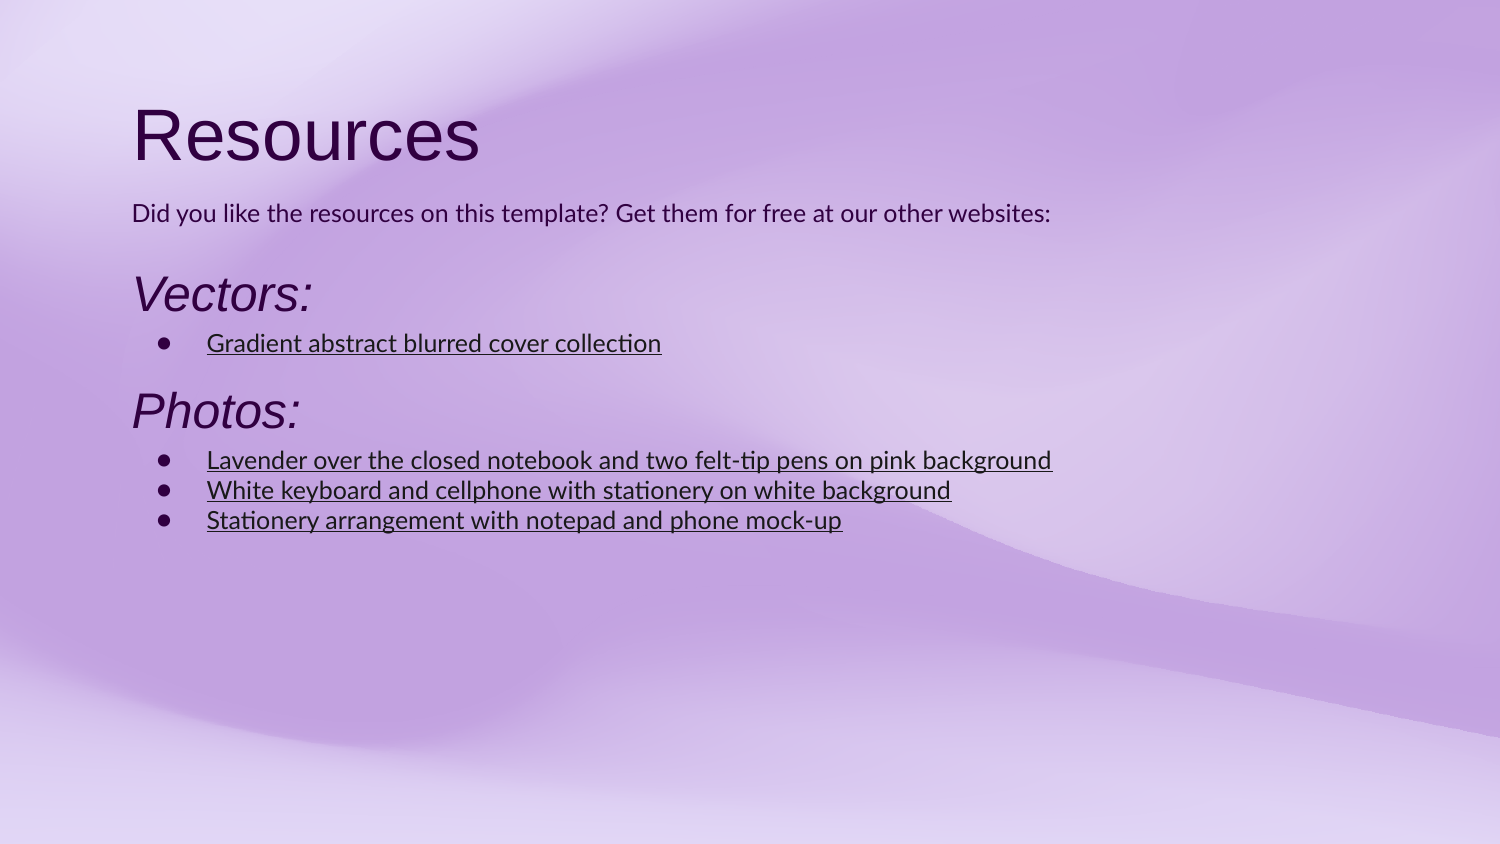

# Resources
Did you like the resources on this template? Get them for free at our other websites:
Vectors:
Gradient abstract blurred cover collection
Photos:
Lavender over the closed notebook and two felt-tip pens on pink background
White keyboard and cellphone with stationery on white background
Stationery arrangement with notepad and phone mock-up